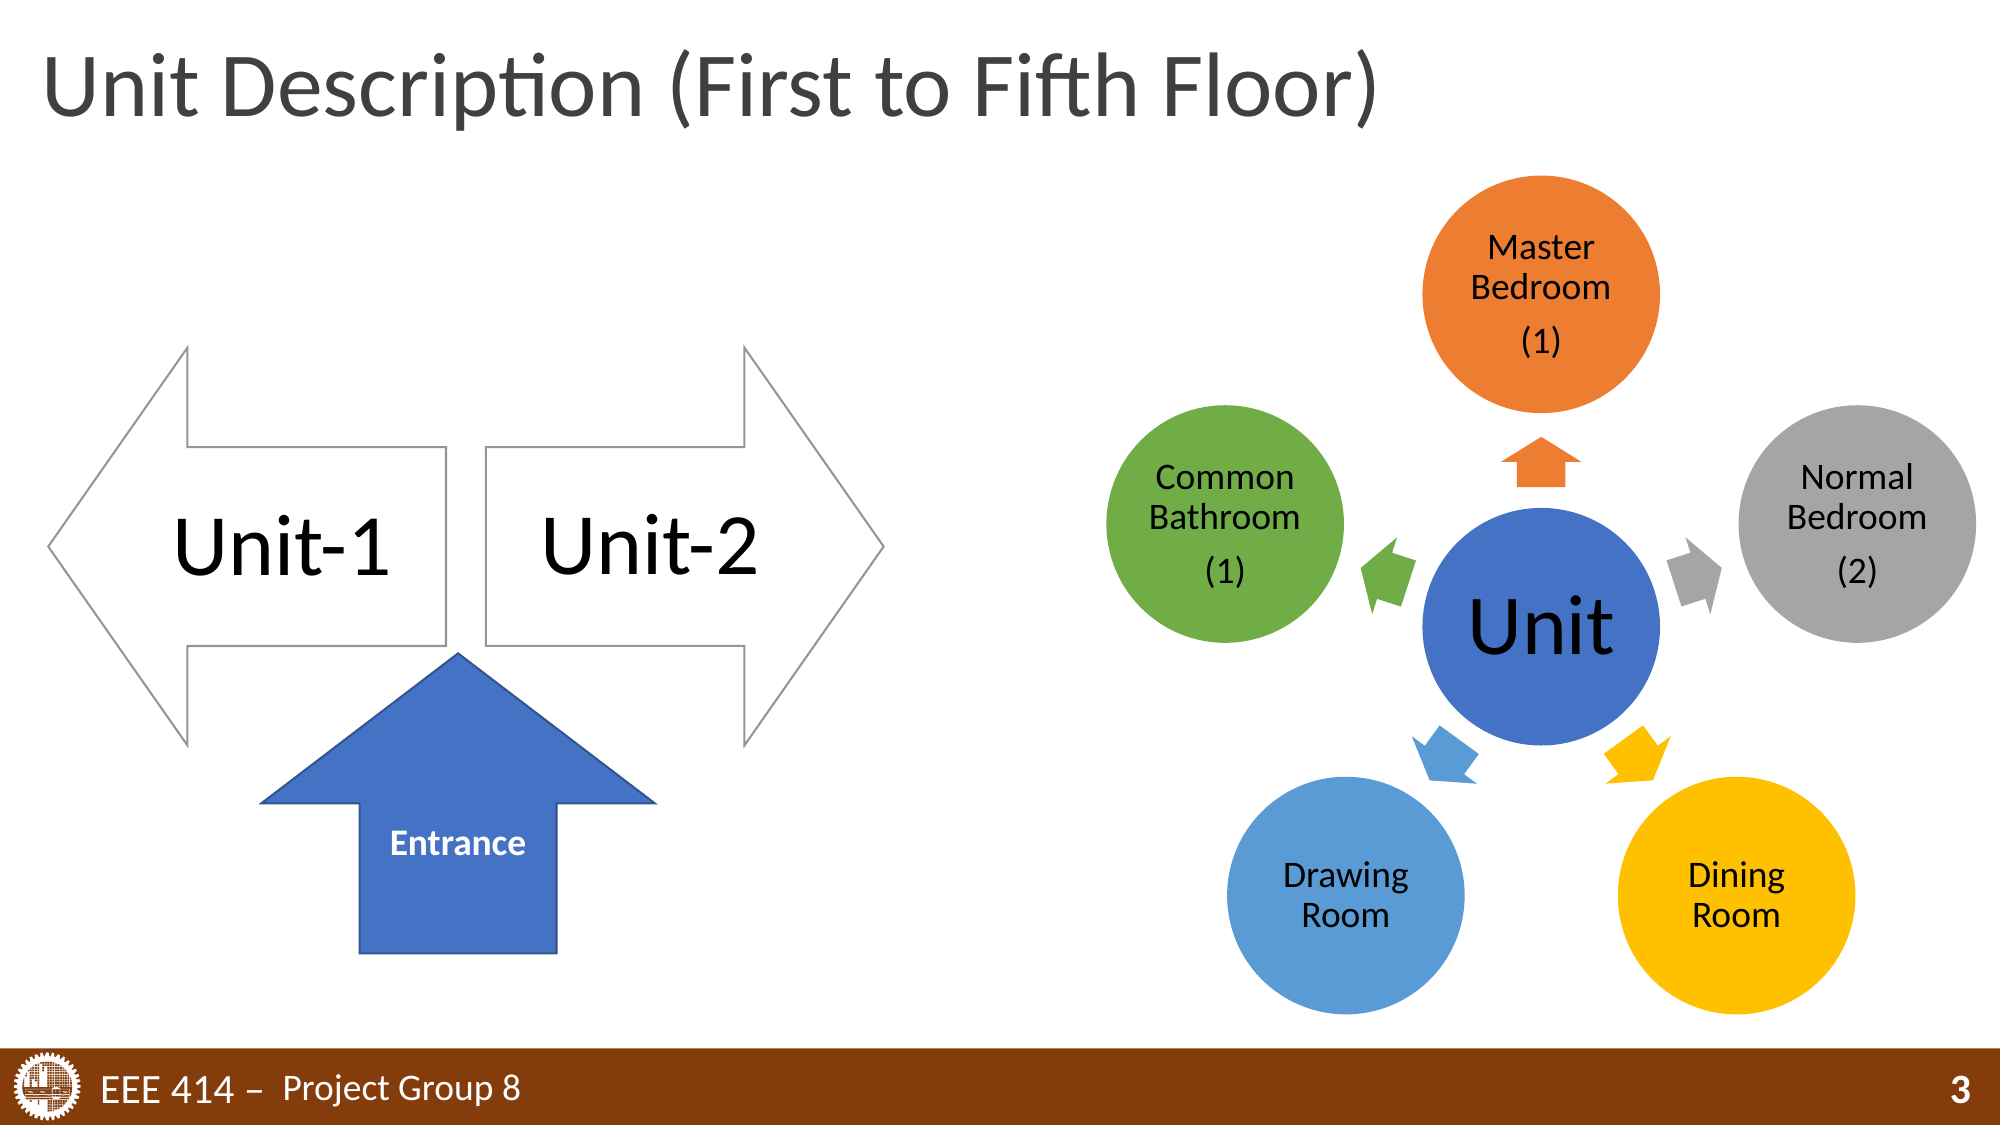

# Unit Description (First to Fifth Floor)
Unit

Master Bedroom
(1)

Normal Bedroom
(2)

Dining Room

Drawing Room

Common Bathroom
(1)
Unit-1
Unit-2
Entrance
Project Group 8
3